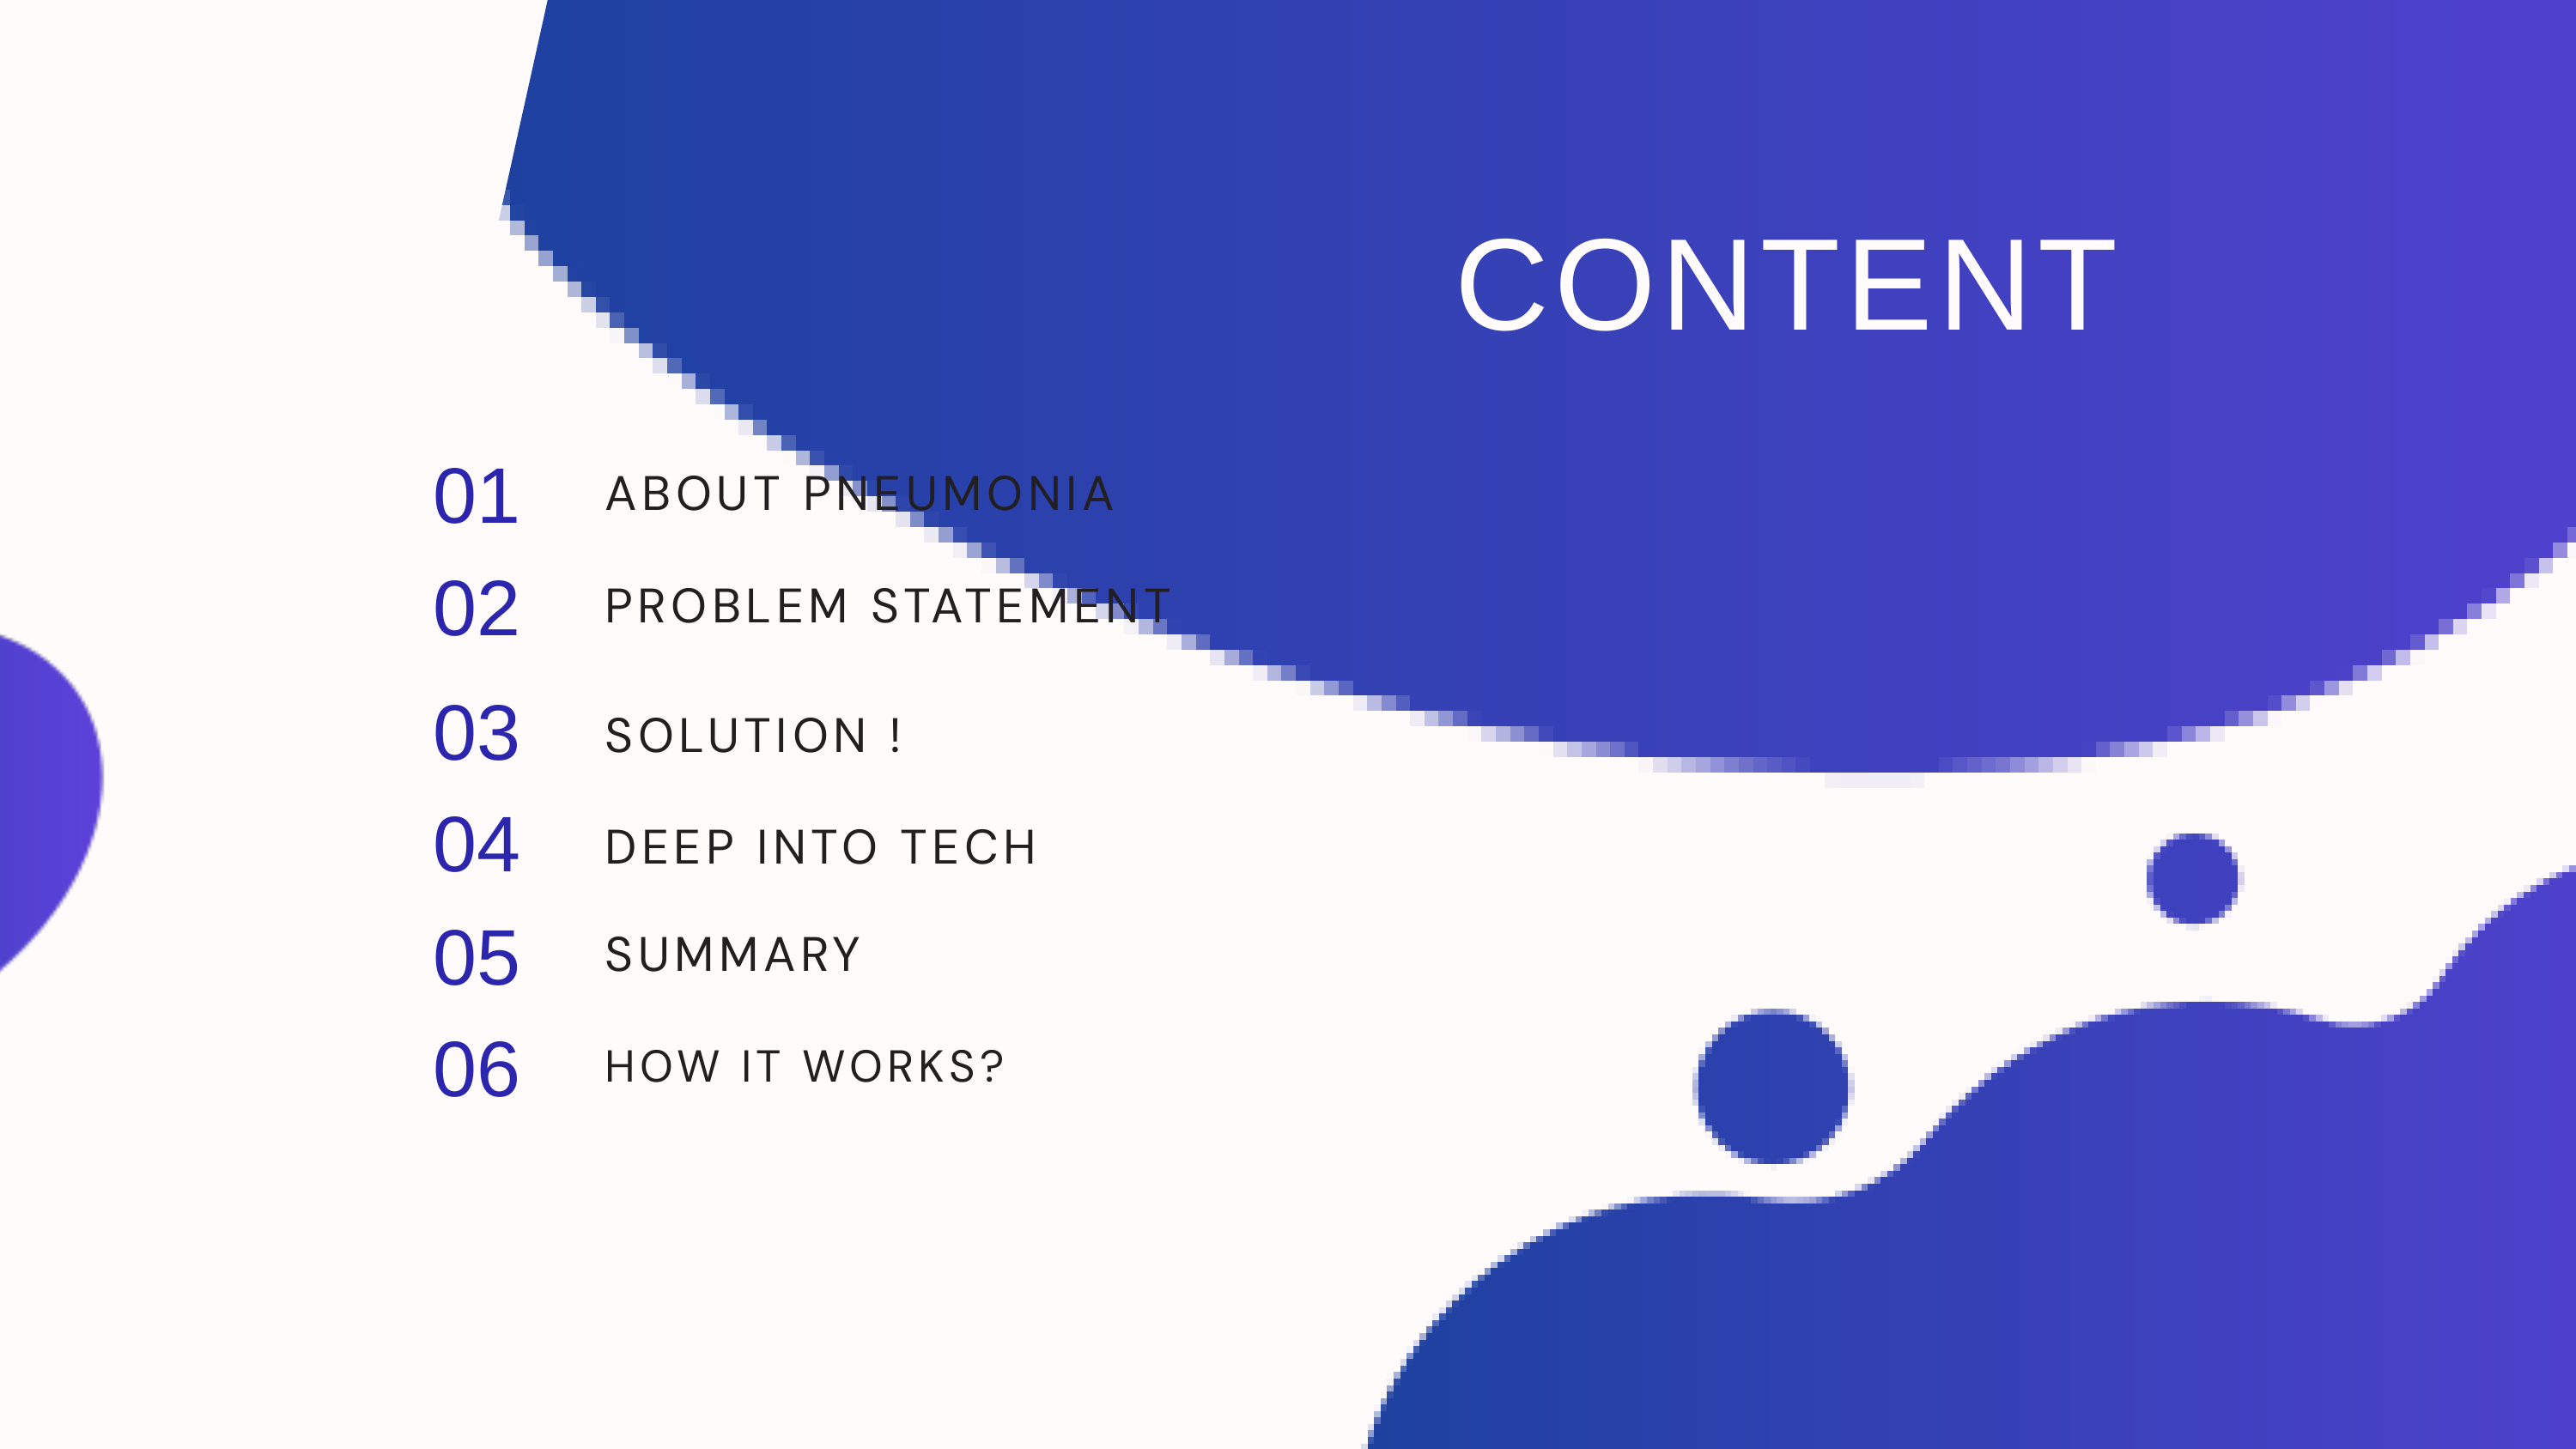

CONTENT
01
ABOUT PNEUMONIA
02
PROBLEM STATEMENT

03
SOLUTION !
04
DEEP INTO TECH

05
SUMMARY
06
HOW IT WORKS?